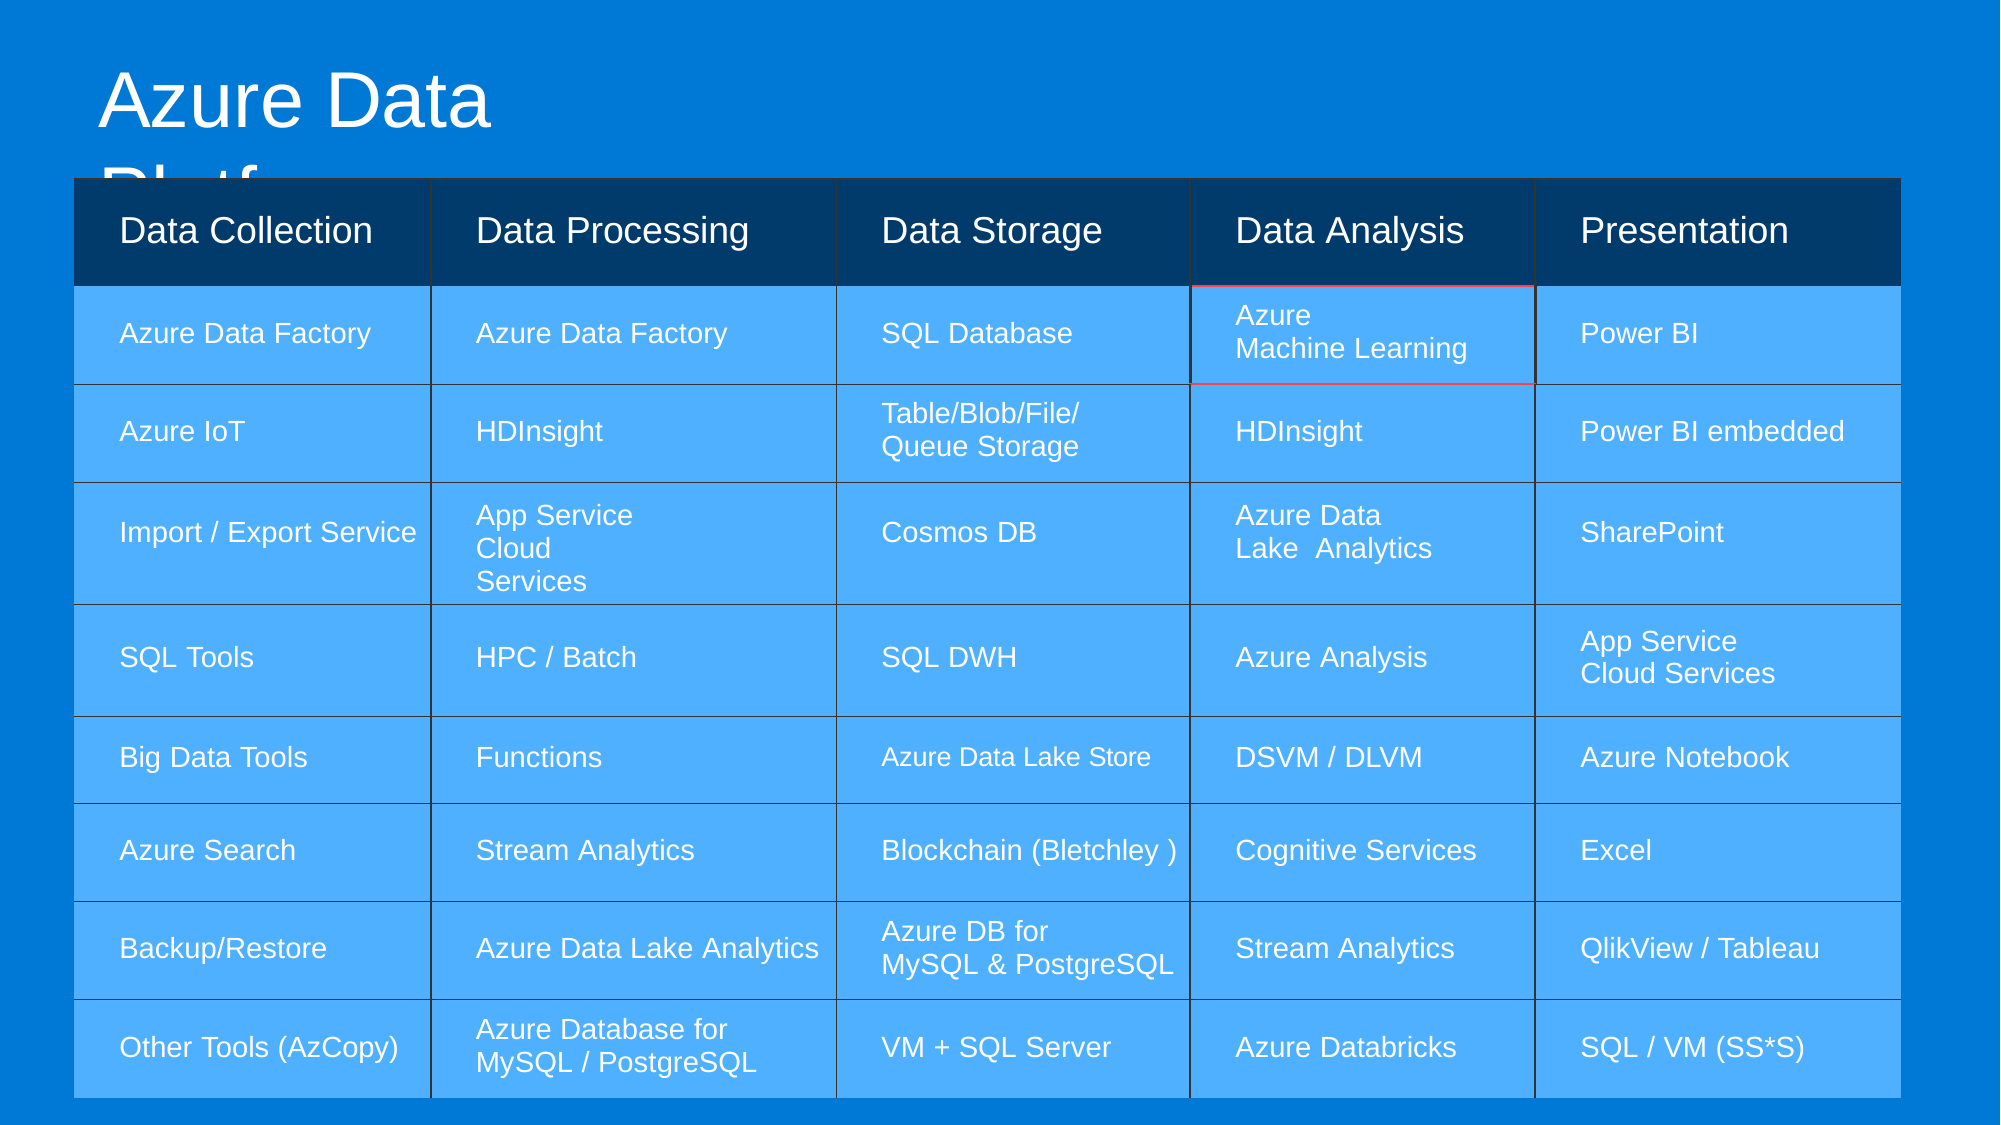

# Azure Data Platform
| Data Collection | Data Processing | Data Storage | Data Analysis | Presentation |
| --- | --- | --- | --- | --- |
| Azure Data Factory | Azure Data Factory | SQL Database | Azure Machine Learning | Power BI |
| Azure IoT | HDInsight | Table/Blob/File/ Queue Storage | HDInsight | Power BI embedded |
| Import / Export Service | App Service Cloud Services | Cosmos DB | Azure Data Lake Analytics | SharePoint |
| SQL Tools | HPC / Batch | SQL DWH | Azure Analysis | App Service Cloud Services |
| Big Data Tools | Functions | Azure Data Lake Store | DSVM / DLVM | Azure Notebook |
| Azure Search | Stream Analytics | Blockchain (Bletchley ) | Cognitive Services | Excel |
| Backup/Restore | Azure Data Lake Analytics | Azure DB for MySQL & PostgreSQL | Stream Analytics | QlikView / Tableau |
| Other Tools (AzCopy) | Azure Database for MySQL / PostgreSQL | VM + SQL Server | Azure Databricks | SQL / VM (SS\*S) |